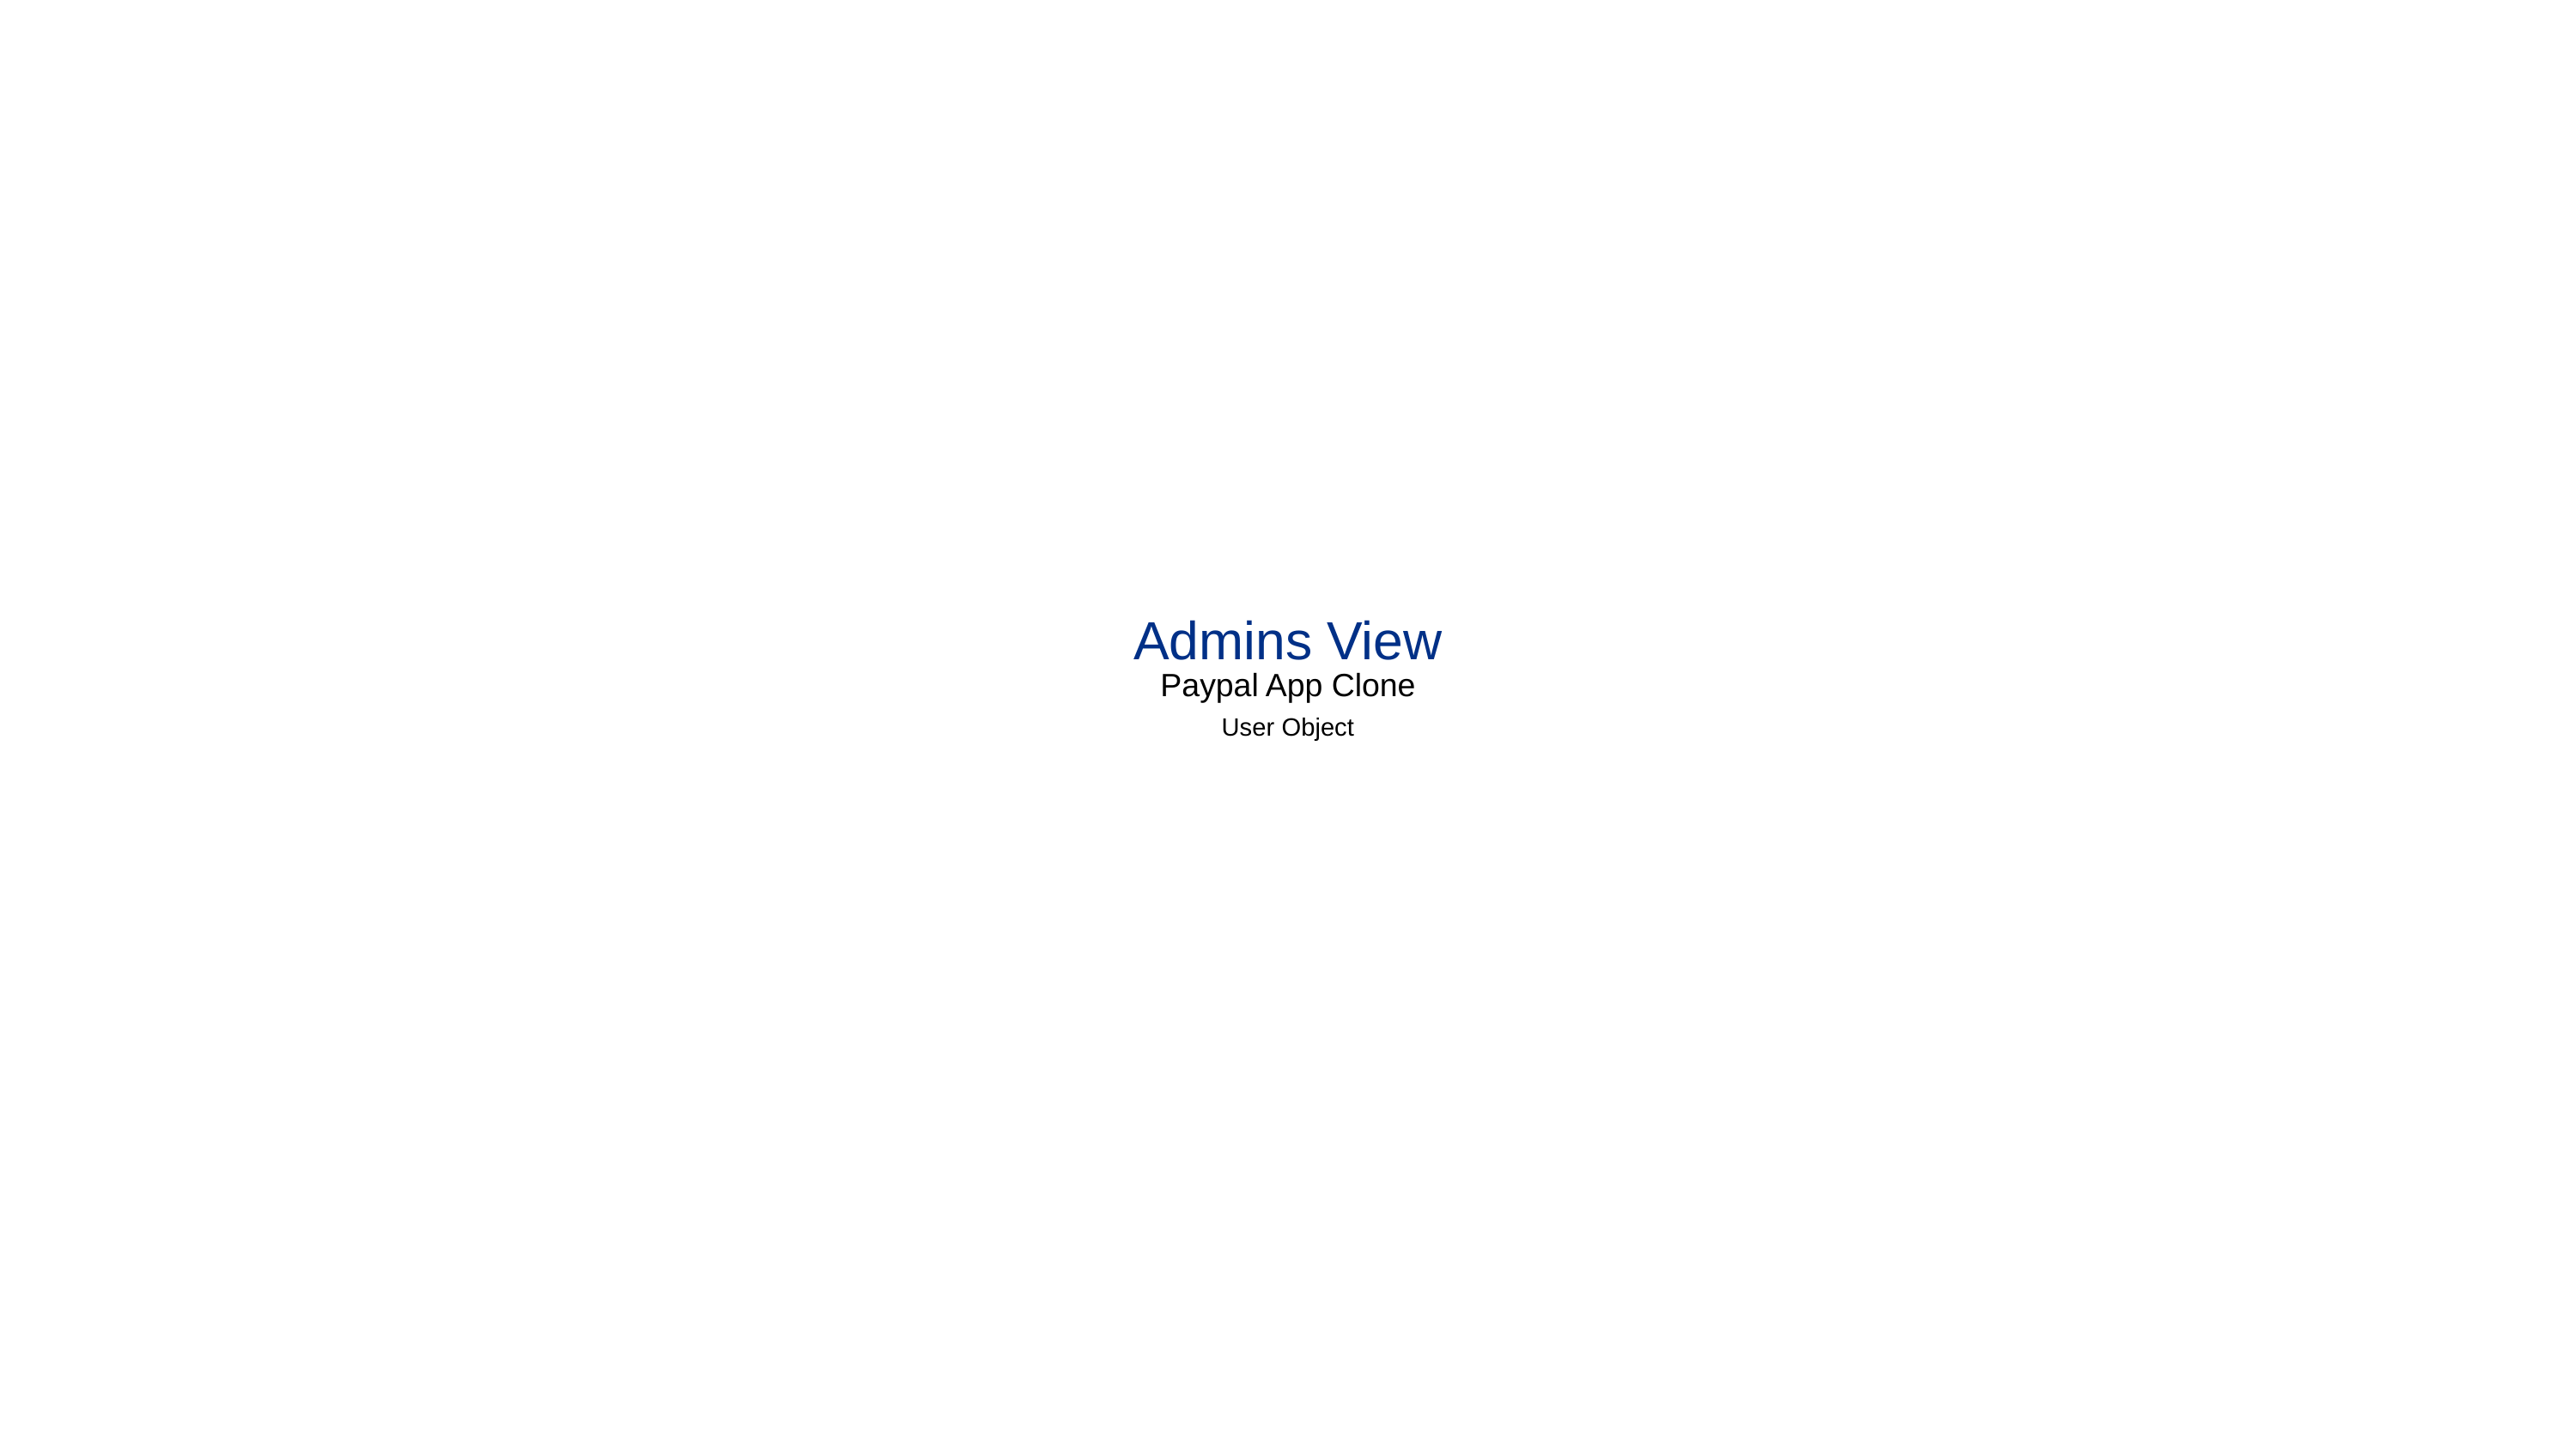

Admins View
Paypal App Clone
User Object